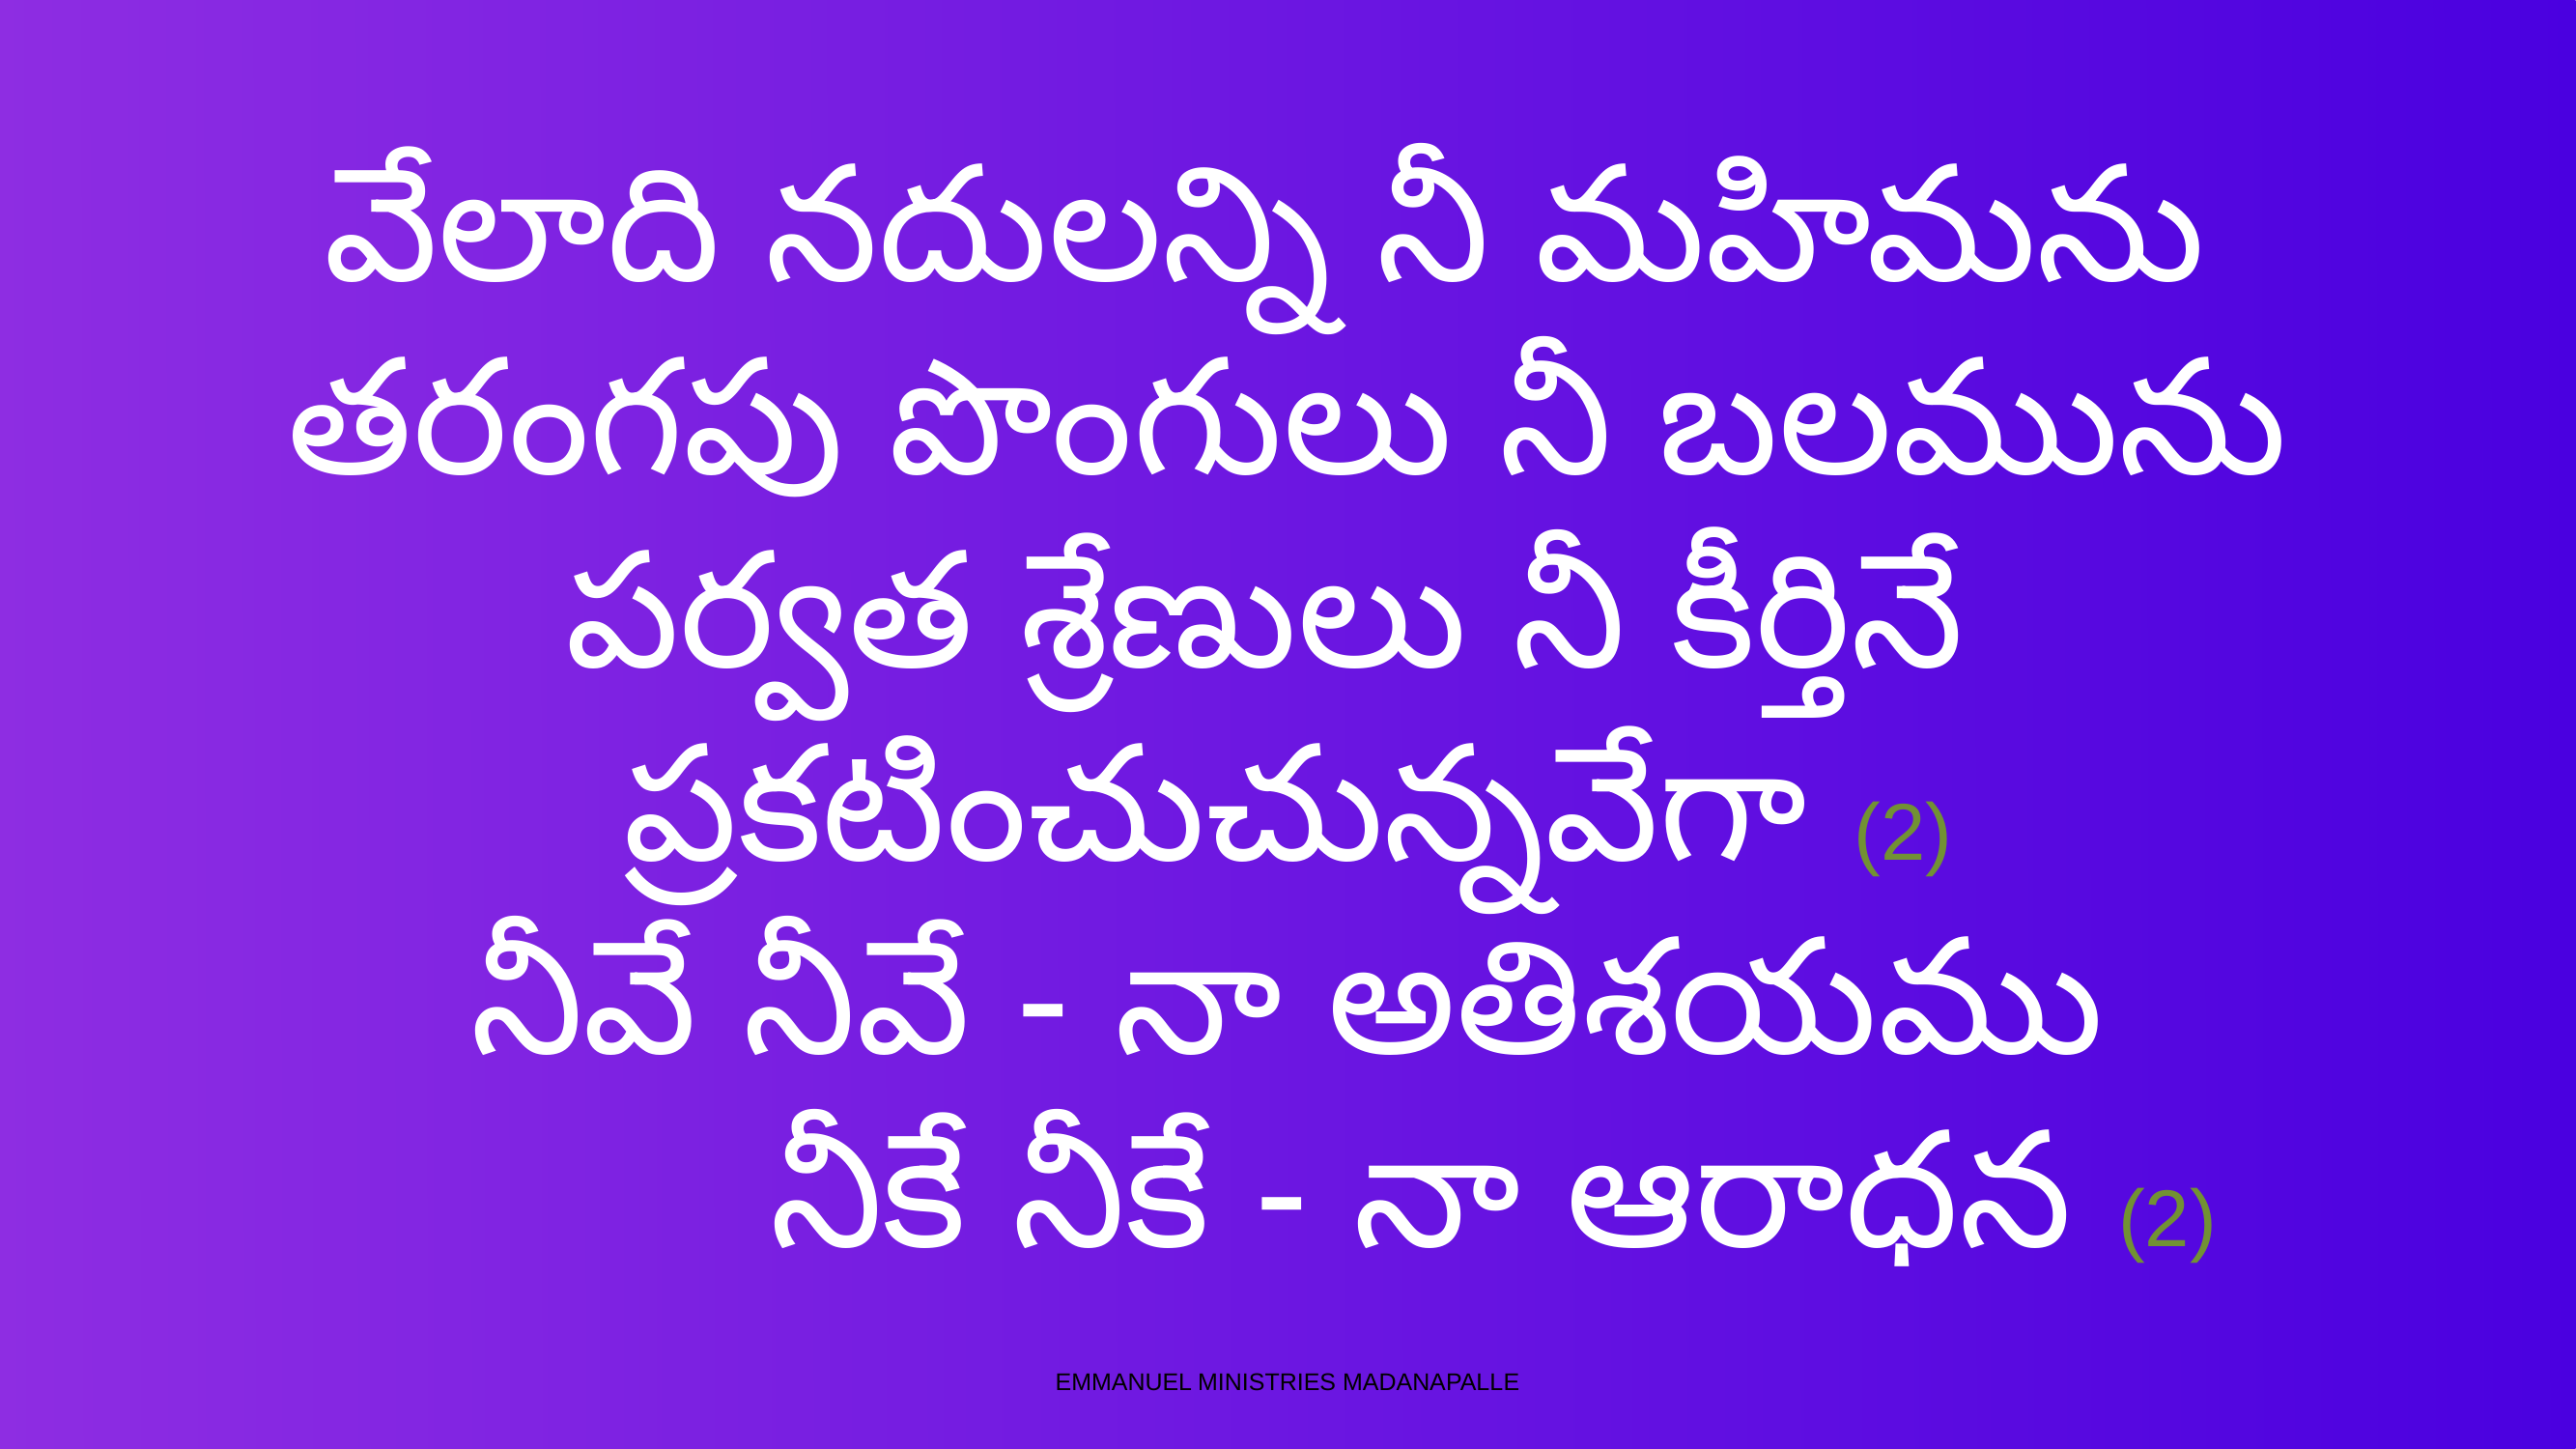

వేలాది నదులన్ని నీ మహిమను
తరంగపు పొంగులు నీ బలమును
పర్వత శ్రేణులు నీ కీర్తినే
ప్రకటించుచున్నవేగా (2)
నీవే నీవే - నా అతిశయము
         నీకే నీకే - నా ఆరాధన (2)